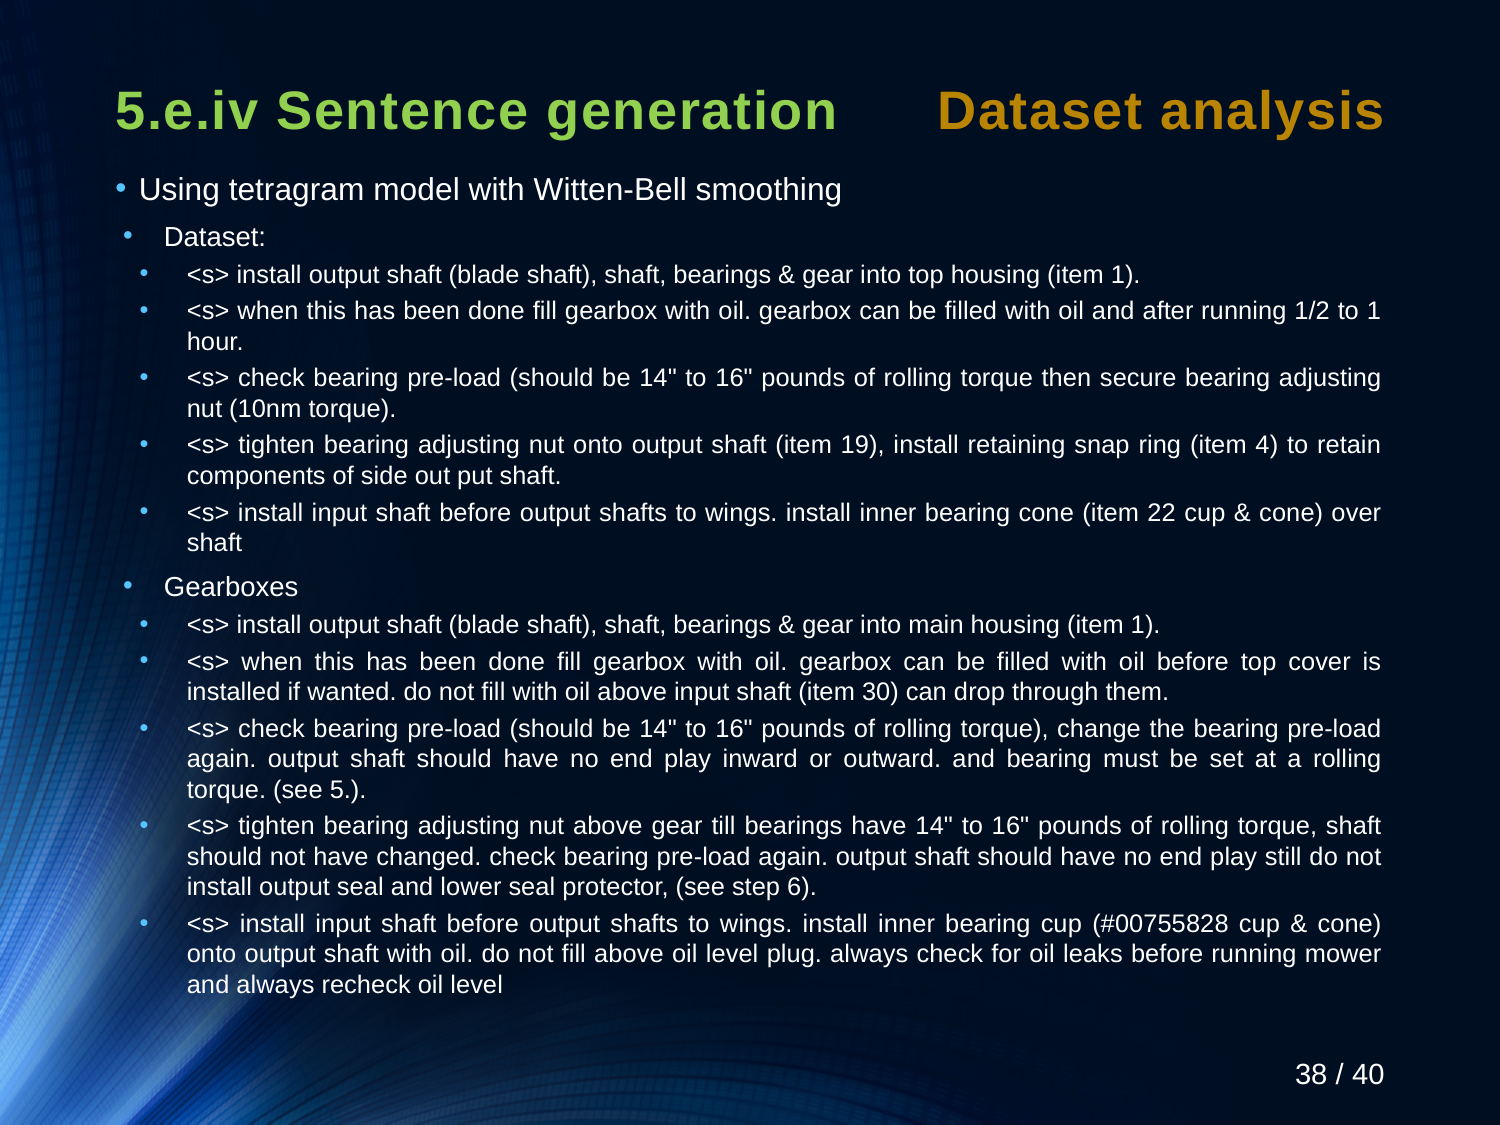

# 5.e.iv Sentence generation
Dataset analysis
Using tetragram model with Witten-Bell smoothing
Dataset:
<s> install output shaft (blade shaft), shaft, bearings & gear into top housing (item 1).
<s> when this has been done fill gearbox with oil. gearbox can be filled with oil and after running 1/2 to 1 hour.
<s> check bearing pre-load (should be 14" to 16" pounds of rolling torque then secure bearing adjusting nut (10nm torque).
<s> tighten bearing adjusting nut onto output shaft (item 19), install retaining snap ring (item 4) to retain components of side out put shaft.
<s> install input shaft before output shafts to wings. install inner bearing cone (item 22 cup & cone) over shaft
Gearboxes
<s> install output shaft (blade shaft), shaft, bearings & gear into main housing (item 1).
<s> when this has been done fill gearbox with oil. gearbox can be filled with oil before top cover is installed if wanted. do not fill with oil above input shaft (item 30) can drop through them.
<s> check bearing pre-load (should be 14" to 16" pounds of rolling torque), change the bearing pre-load again. output shaft should have no end play inward or outward. and bearing must be set at a rolling torque. (see 5.).
<s> tighten bearing adjusting nut above gear till bearings have 14" to 16" pounds of rolling torque, shaft should not have changed. check bearing pre-load again. output shaft should have no end play still do not install output seal and lower seal protector, (see step 6).
<s> install input shaft before output shafts to wings. install inner bearing cup (#00755828 cup & cone) onto output shaft with oil. do not fill above oil level plug. always check for oil leaks before running mower and always recheck oil level
38 / 40